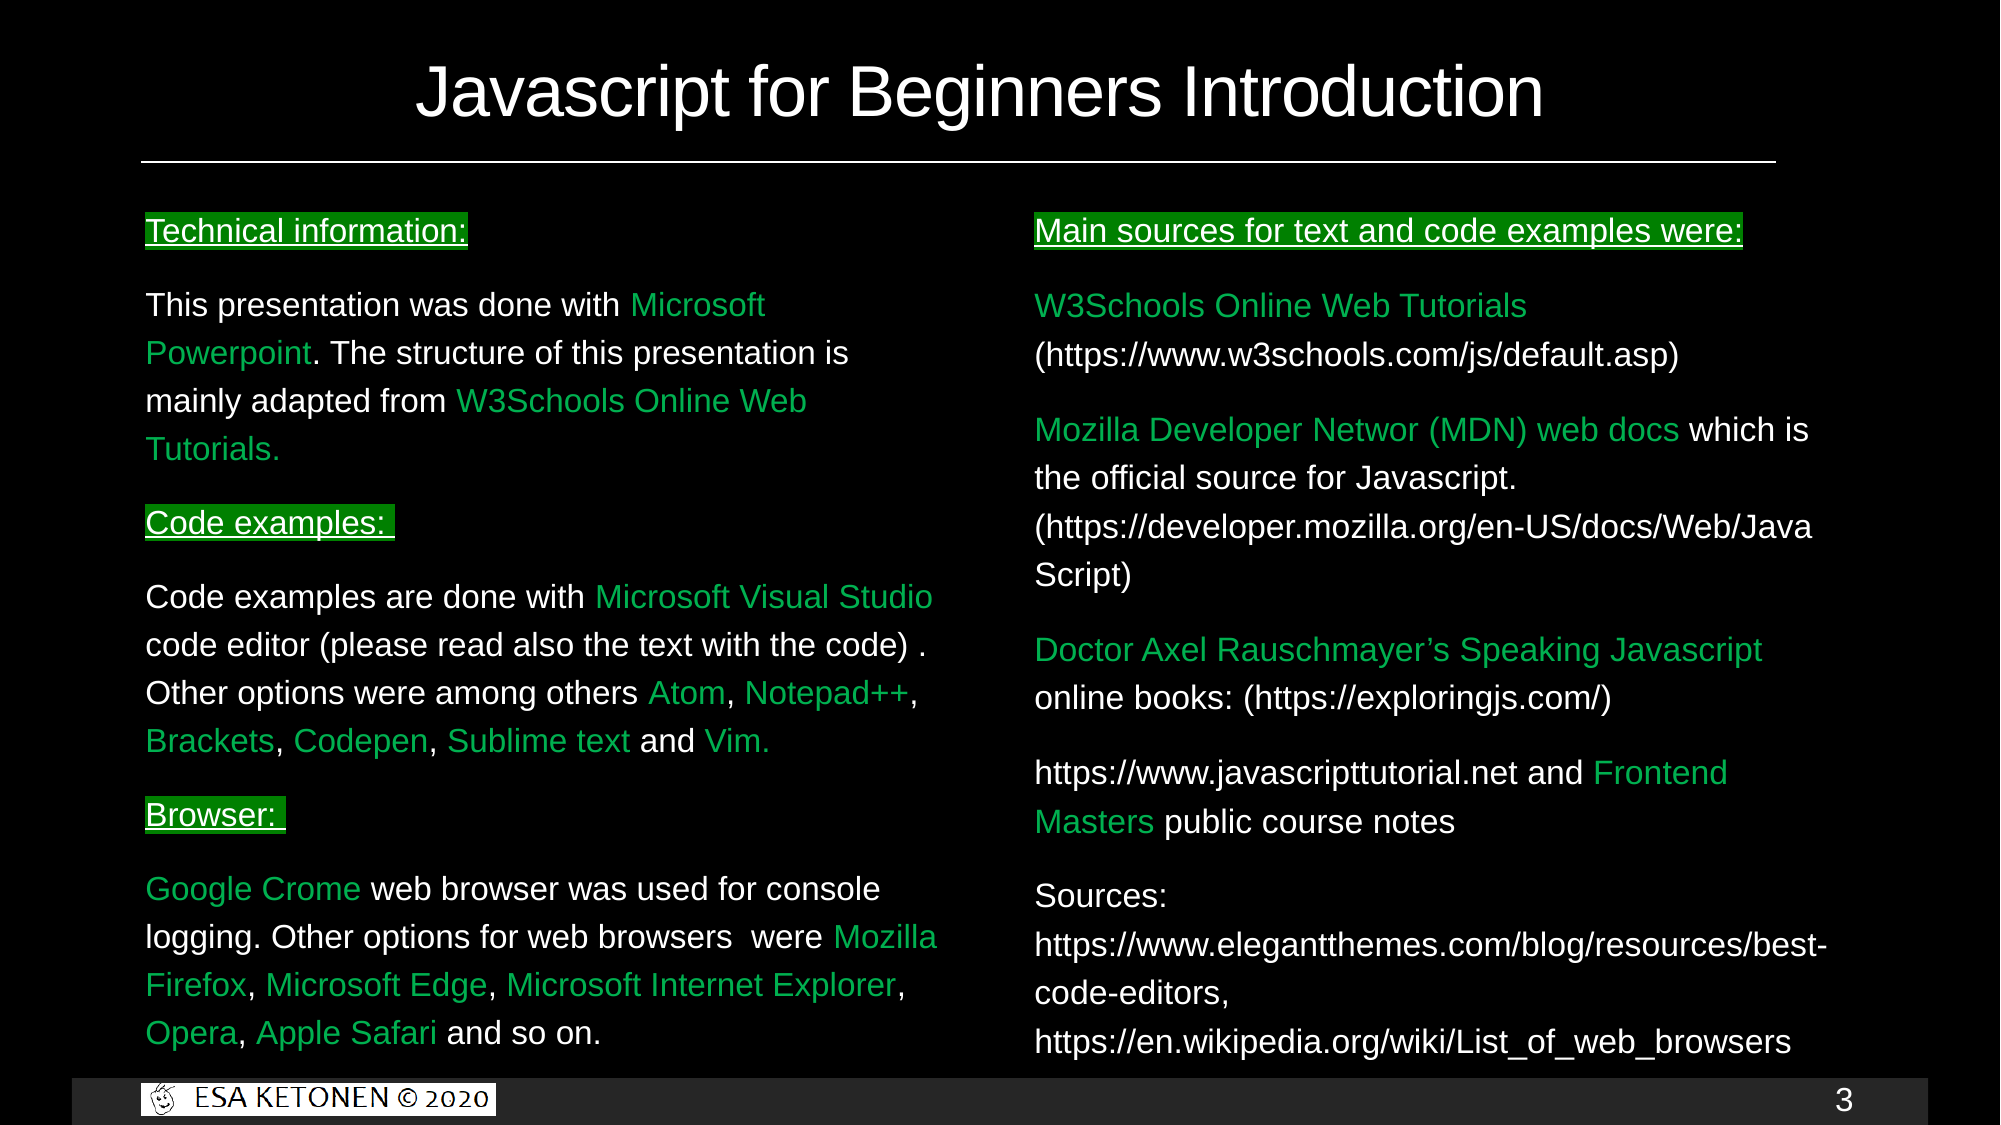

# Javascript for Beginners Introduction
Main sources for text and code examples were:
W3Schools Online Web Tutorials (https://www.w3schools.com/js/default.asp)
Mozilla Developer Networ (MDN) web docs which is the official source for Javascript. (https://developer.mozilla.org/en-US/docs/Web/JavaScript)
Doctor Axel Rauschmayer’s Speaking Javascript  online books: (https://exploringjs.com/)
https://www.javascripttutorial.net and Frontend Masters public course notes
Sources: https://www.elegantthemes.com/blog/resources/best-code-editors, https://en.wikipedia.org/wiki/List_of_web_browsers

Technical information:
This presentation was done with Microsoft Powerpoint. The structure of this presentation is mainly adapted from W3Schools Online Web Tutorials.
Code examples:
Code examples are done with Microsoft Visual Studio code editor (please read also the text with the code) . Other options were among others Atom, Notepad++, Brackets, Codepen, Sublime text and Vim.
Browser:
Google Crome web browser was used for console logging. Other options for web browsers  were Mozilla Firefox, Microsoft Edge, Microsoft Internet Explorer, Opera, Apple Safari and so on.
3